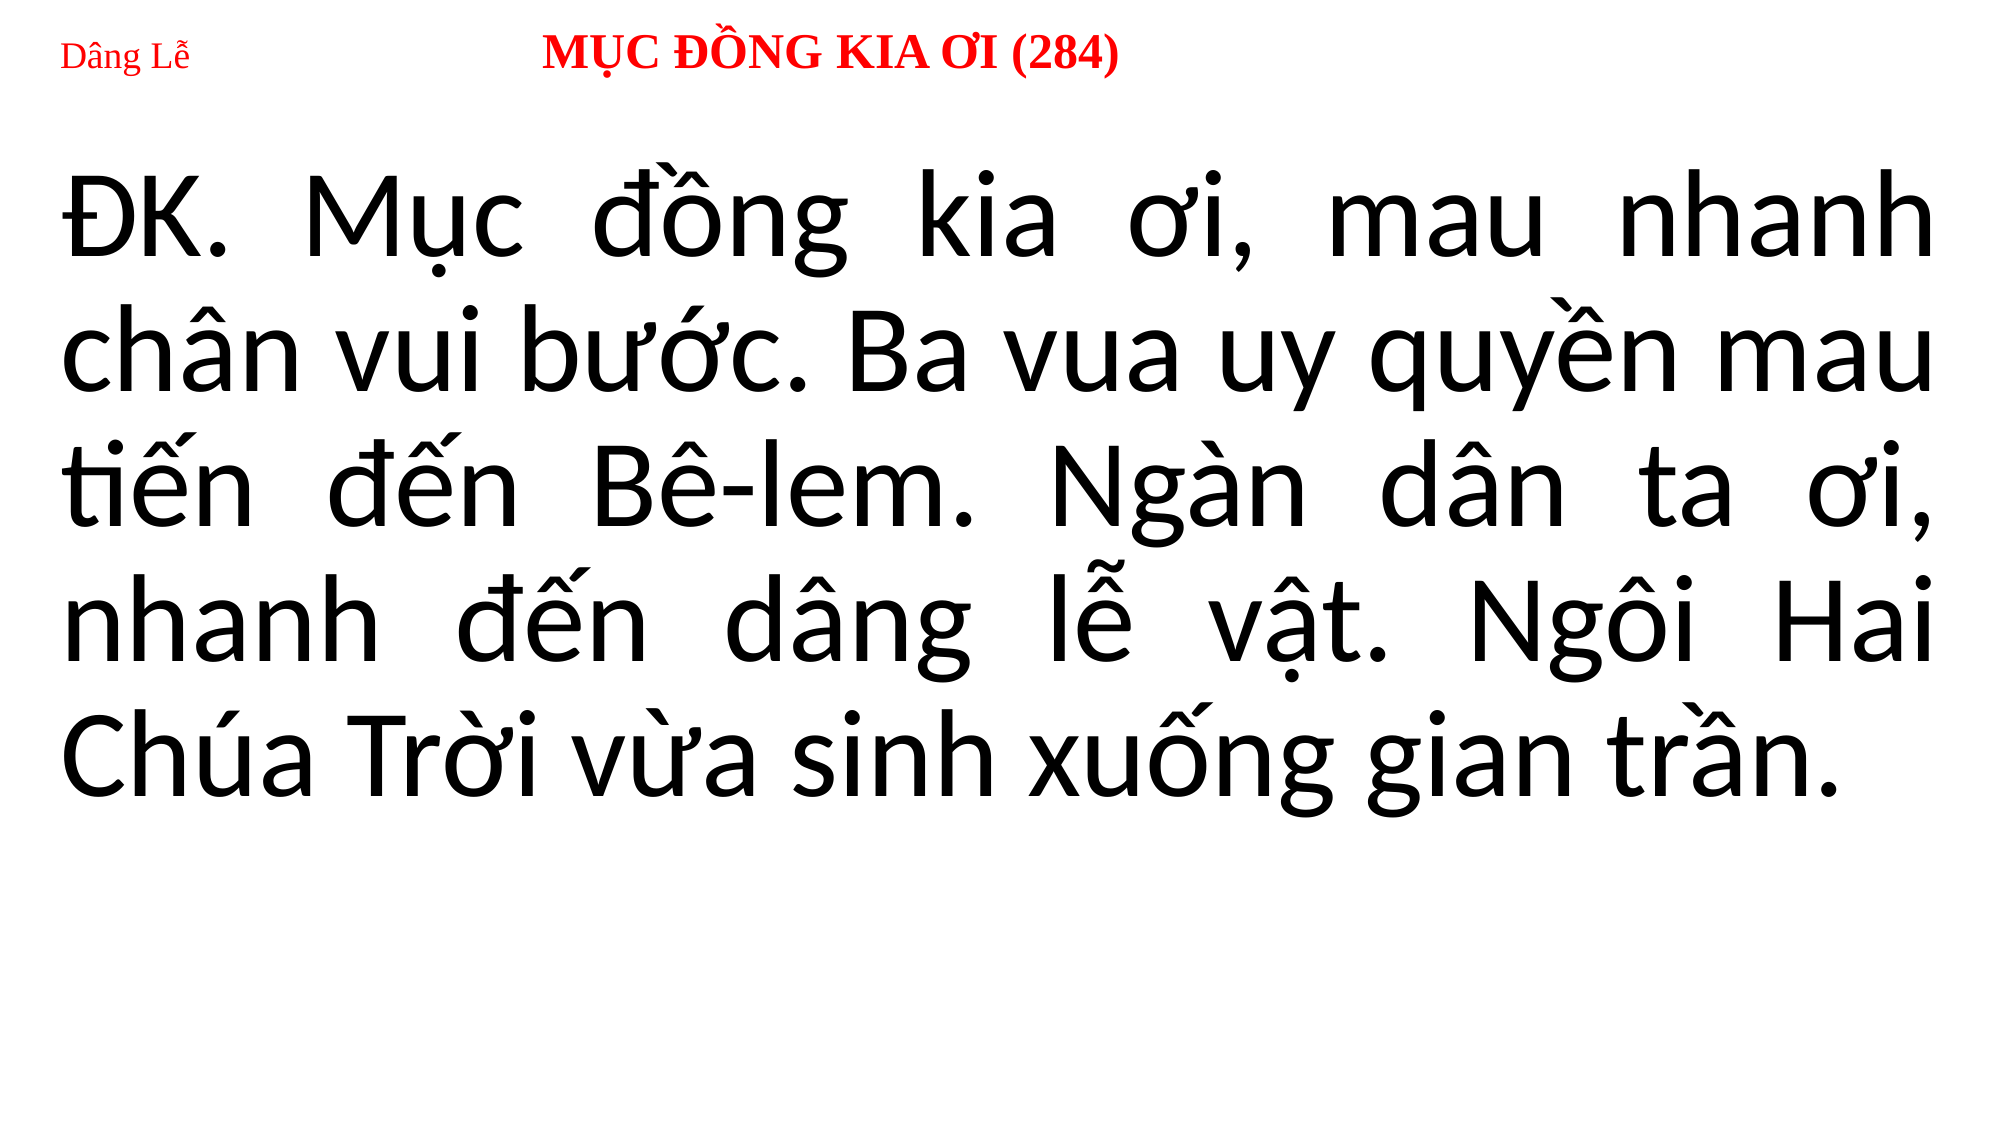

# Dâng Lễ                                     MỤC ĐỒNG KIA ƠI (284)
ĐK. Mục đồng kia ơi, mau nhanh chân vui bước. Ba vua uy quyền mau tiến đến Bê-lem. Ngàn dân ta ơi, nhanh đến dâng lễ vật. Ngôi Hai Chúa Trời vừa sinh xuống gian trần.